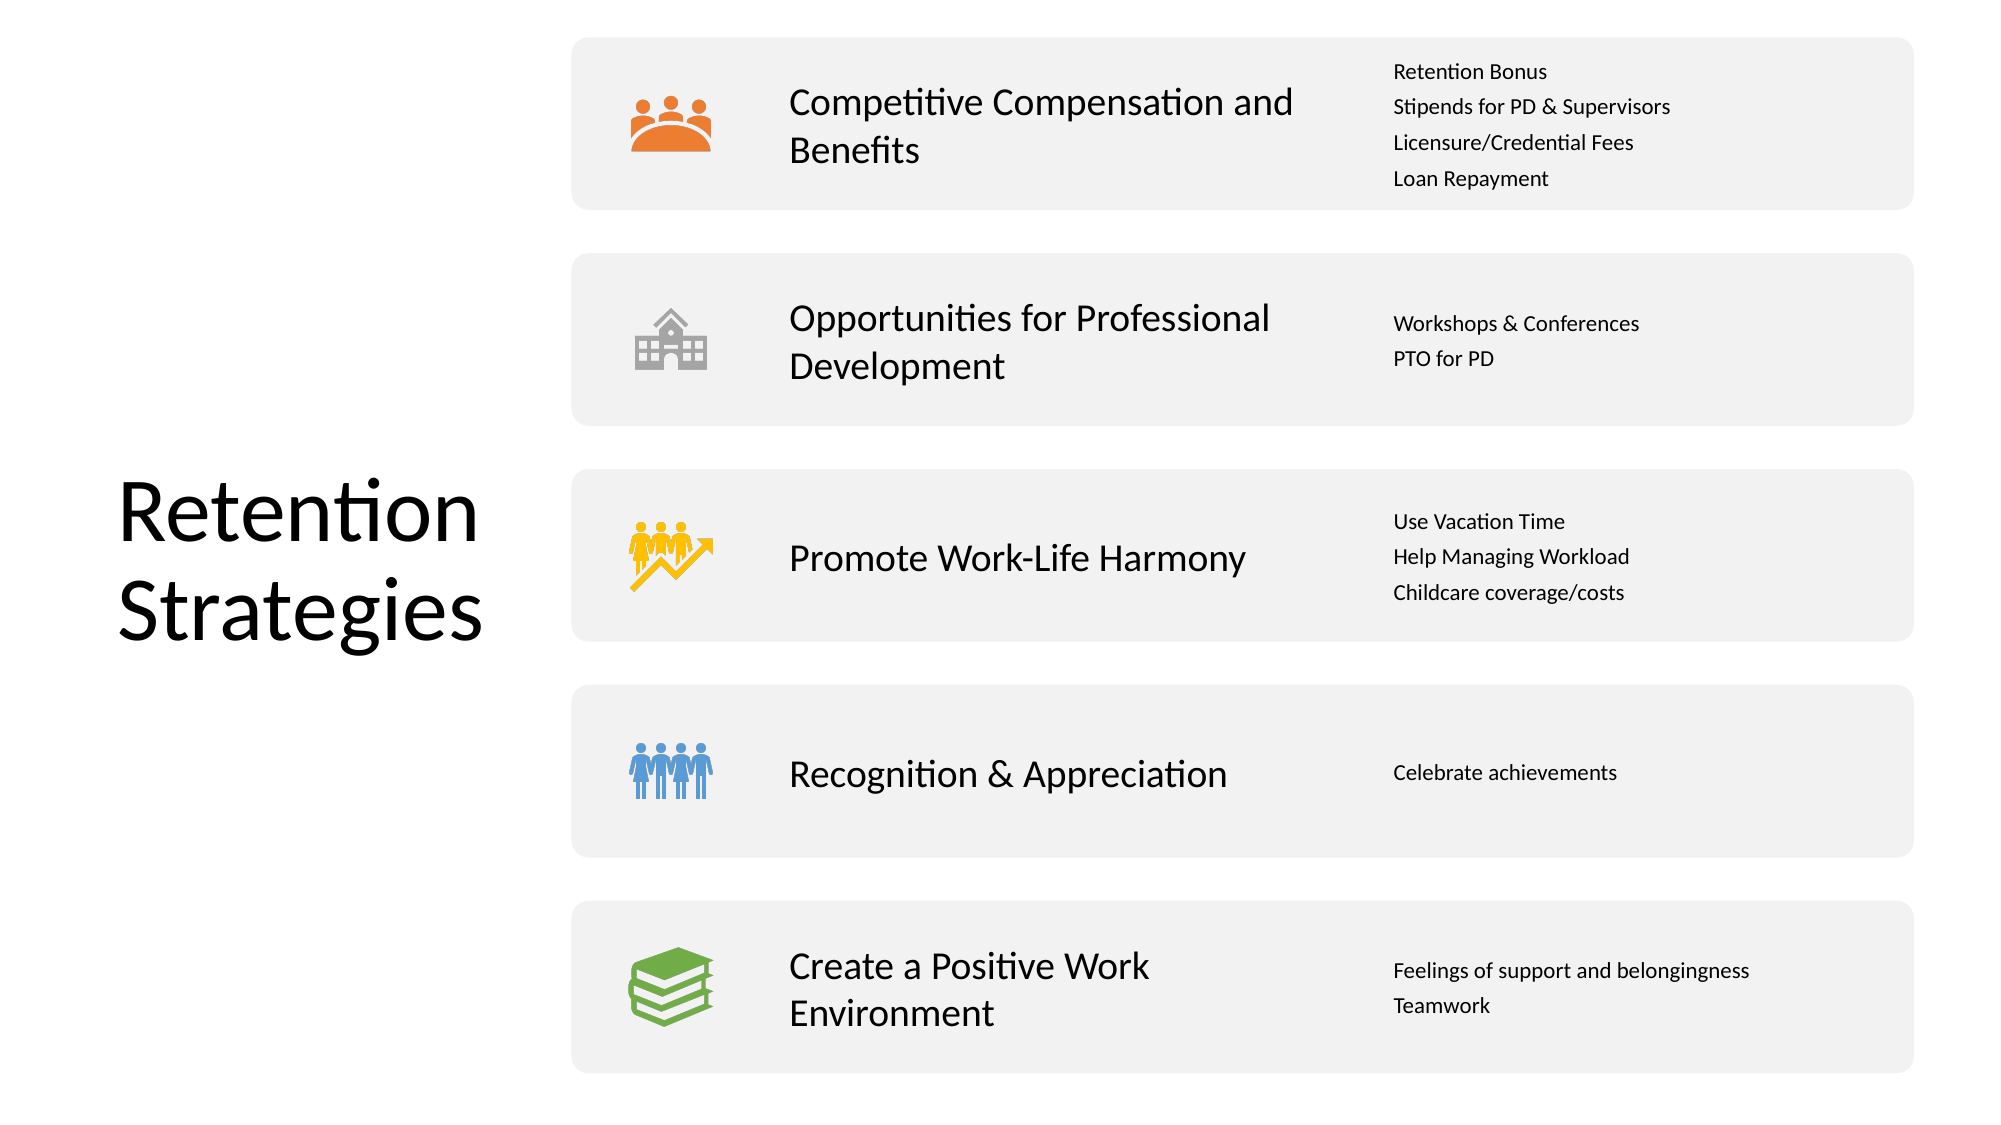

Competitive Compensation and Benefits
Retention Bonus
Stipends for PD & Supervisors
Licensure/Credential Fees
Loan Repayment
Opportunities for Professional Development
Workshops & Conferences
PTO for PD
Promote Work-Life Harmony
Use Vacation Time
Help Managing Workload
Childcare coverage/costs
Recognition & Appreciation
Celebrate achievements
Create a Positive Work Environment
Feelings of support and belongingness
Teamwork
# Retention Strategies